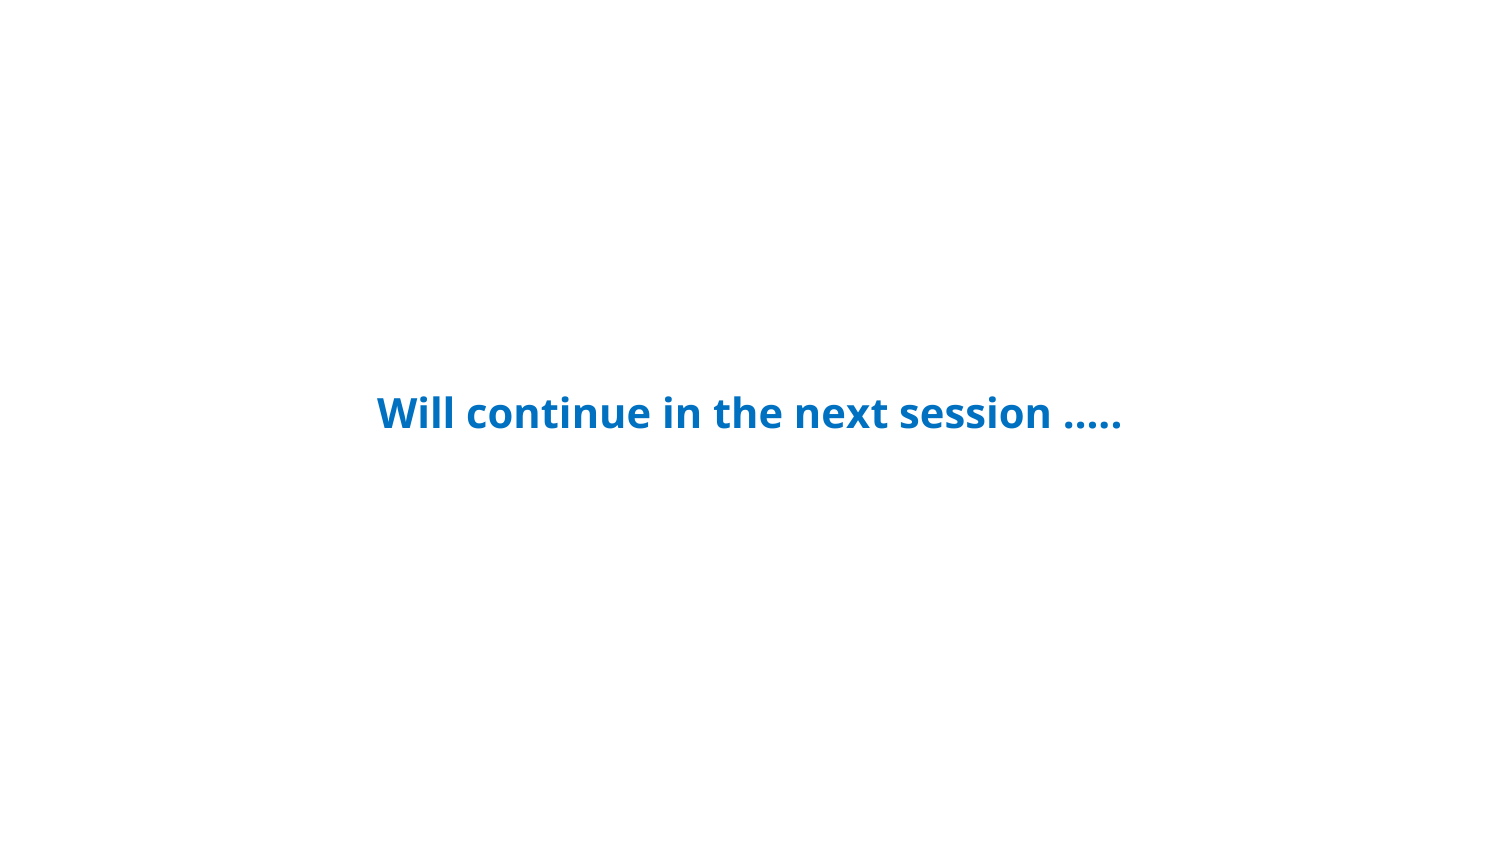

Will continue in the next session …..